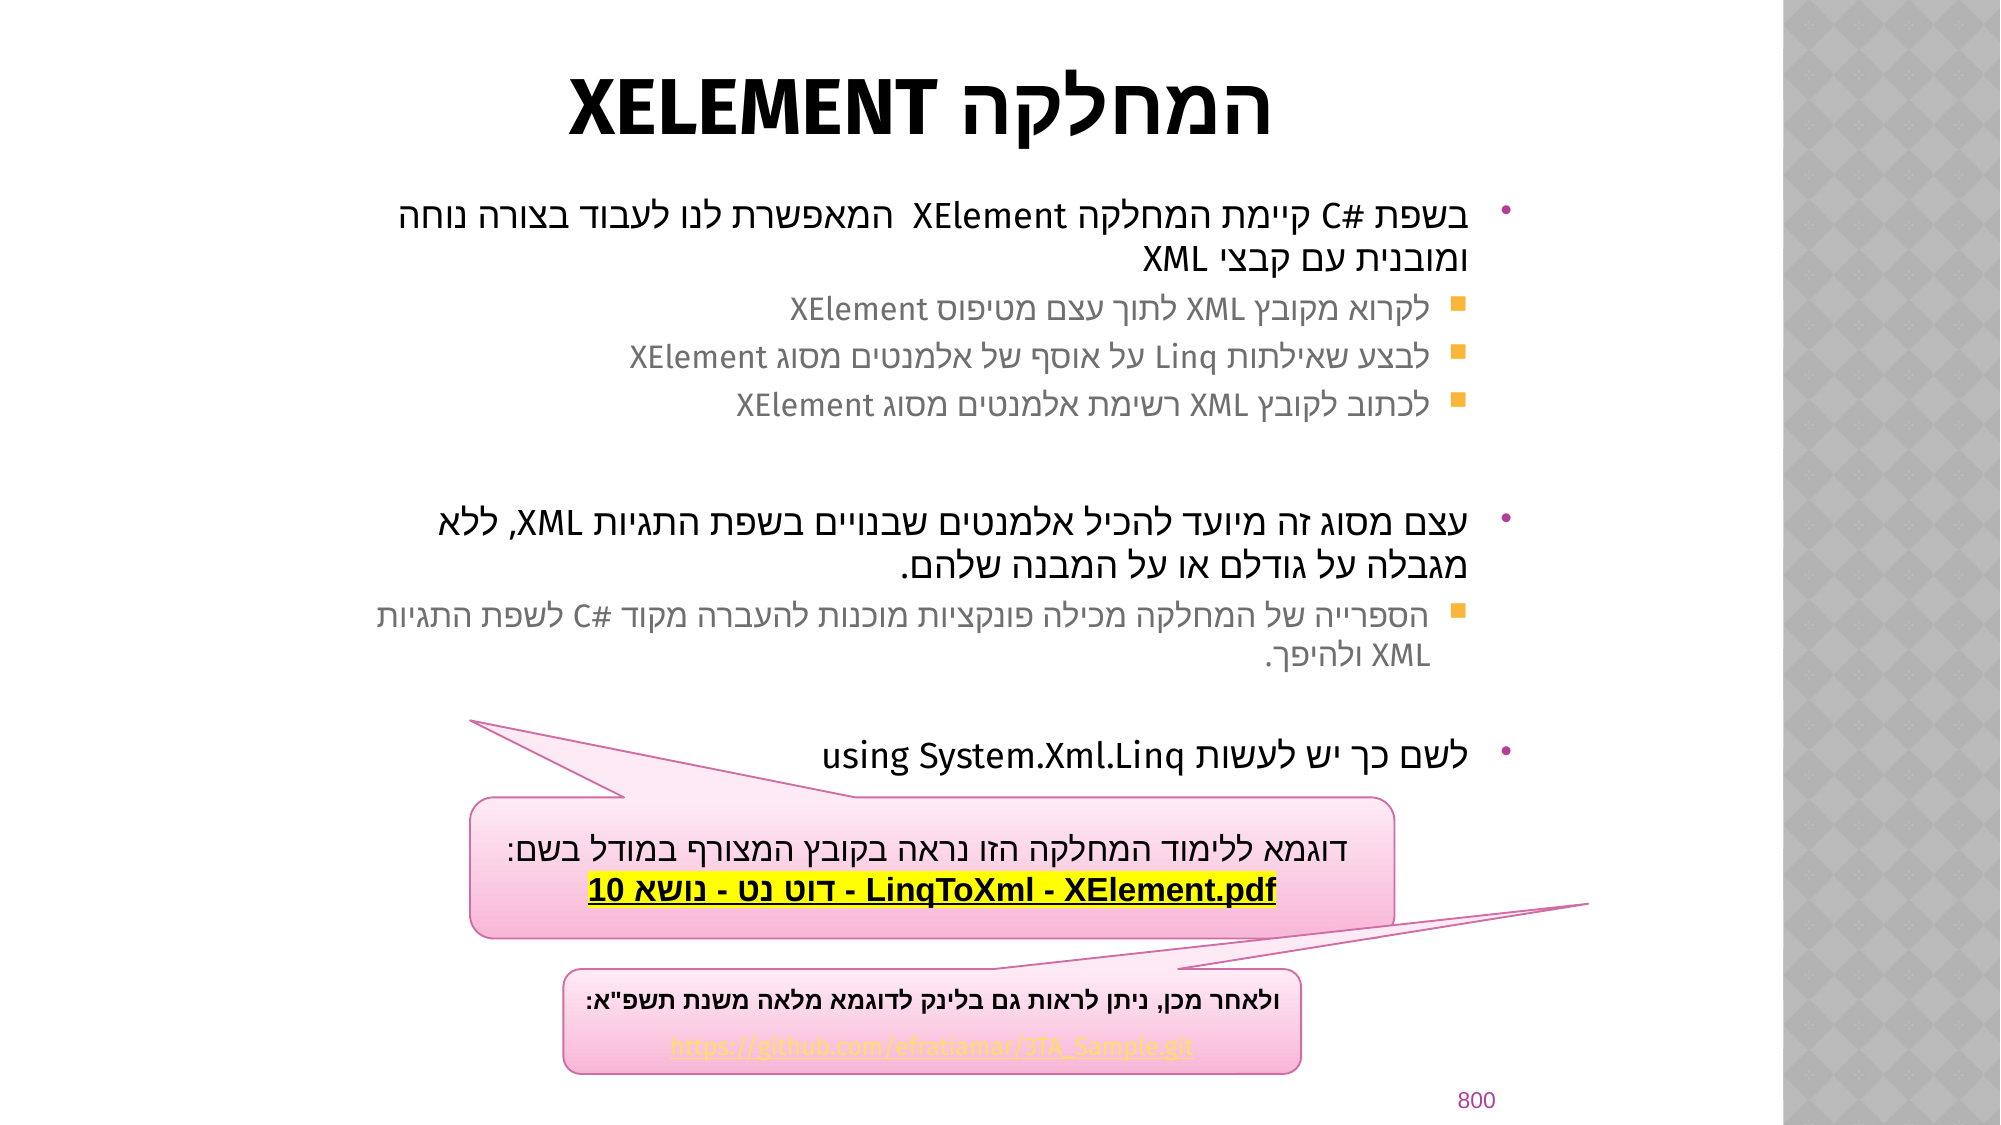

# המחלקה XElement
בשפת #C קיימת המחלקה XElement  המאפשרת לנו לעבוד בצורה נוחה ומובנית עם קבצי XML
לקרוא מקובץ XML לתוך עצם מטיפוס XElement
לבצע שאילתות Linq על אוסף של אלמנטים מסוג XElement
לכתוב לקובץ XML רשימת אלמנטים מסוג XElement

עצם מסוג זה מיועד להכיל אלמנטים שבנויים בשפת התגיות XML, ללא מגבלה על גודלם או על המבנה שלהם.
הספרייה של המחלקה מכילה פונקציות מוכנות להעברה מקוד #C לשפת התגיות XML ולהיפך.

לשם כך יש לעשות using System.Xml.Linq
 דוגמא ללימוד המחלקה הזו נראה בקובץ המצורף במודל בשם:
דוט נט - נושא 10 - LinqToXml - XElement.pdf
ולאחר מכן, ניתן לראות גם בלינק לדוגמא מלאה משנת תשפ"א:
https://github.com/efratiamar/3TA_Sample.git
800